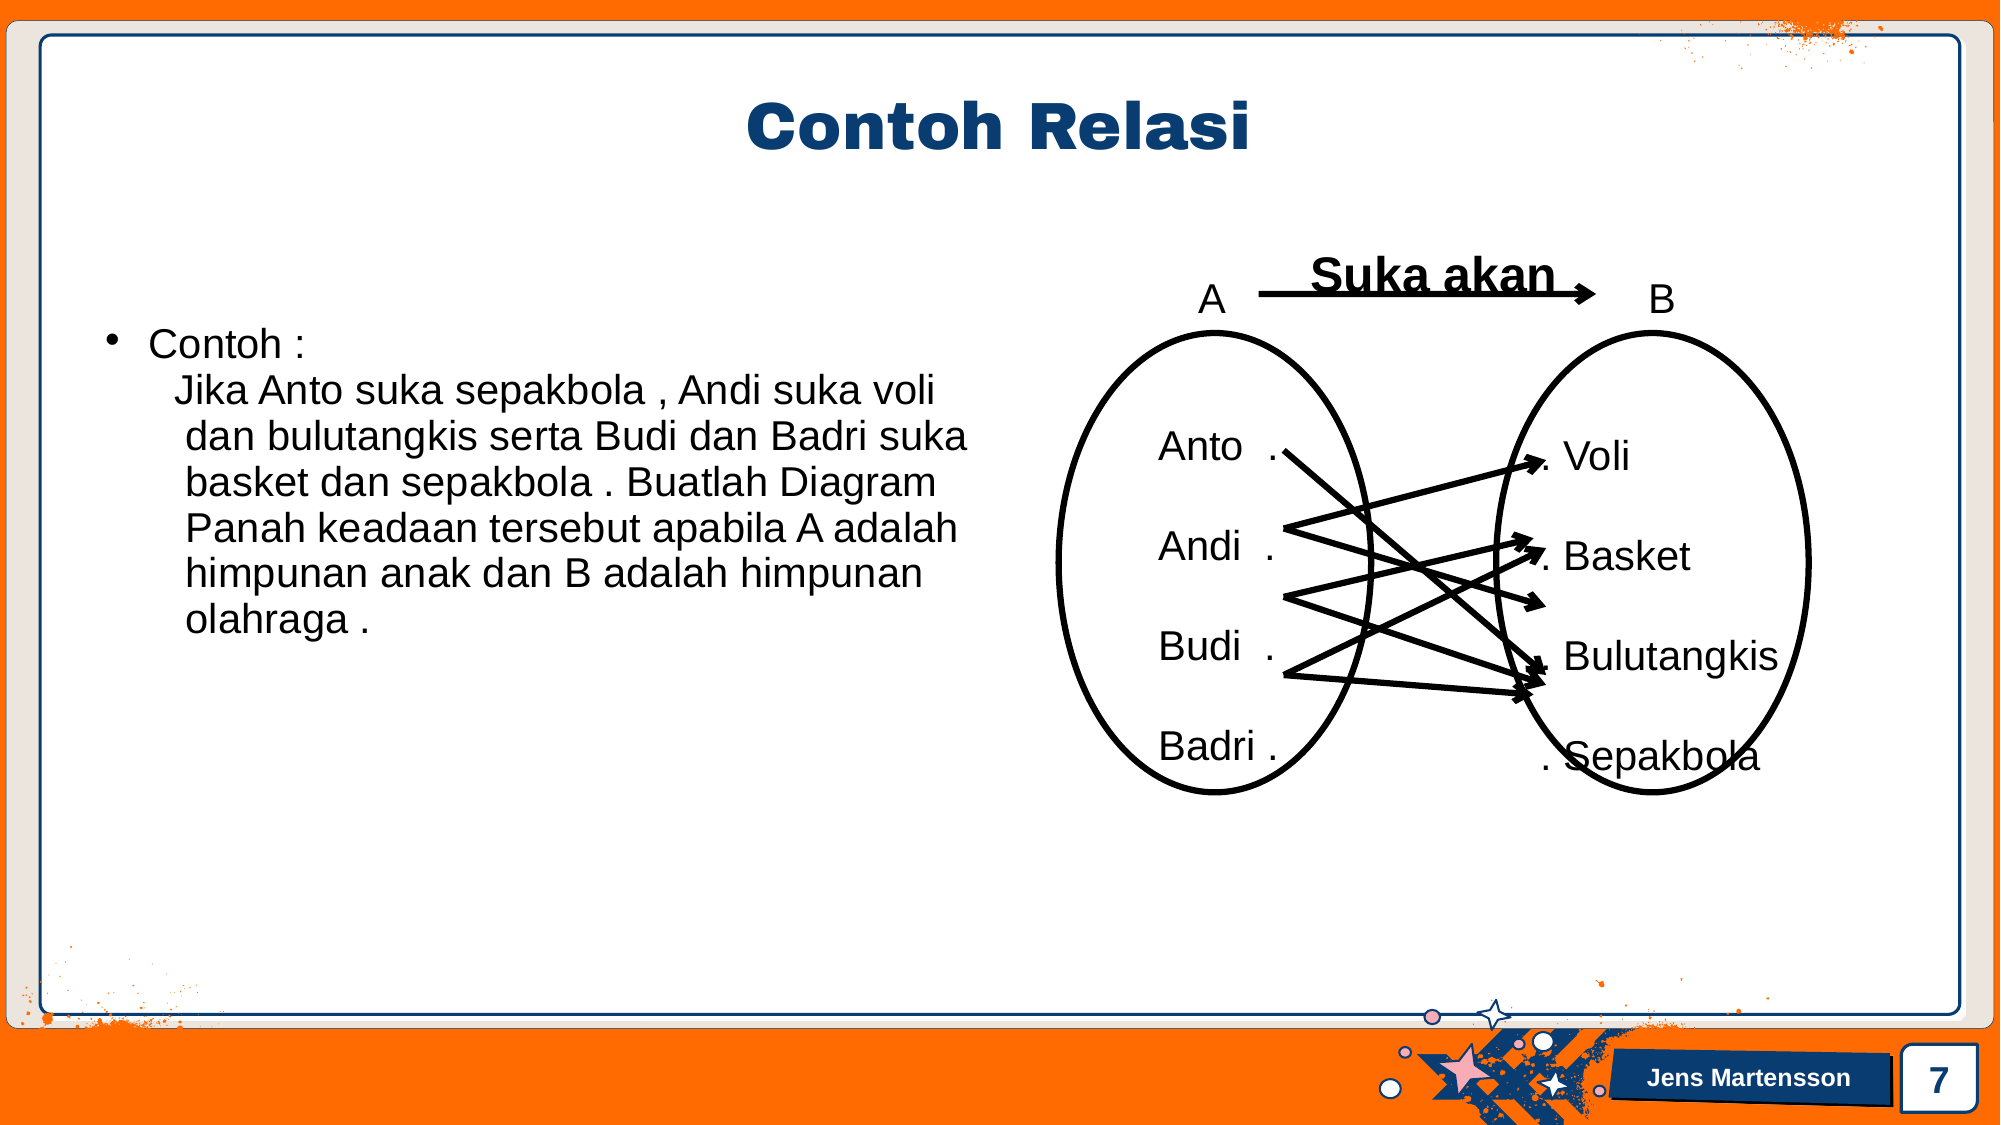

# Contoh Relasi
   Suka akan
A
B

Anto  .

Andi  .

Budi  .

Badri .
 . Voli

 . Basket

 . Bulutangkis

 . Sepakbola

Contoh :
      Jika Anto suka sepakbola , Andi suka voli
       dan bulutangkis serta Budi dan Badri suka
       basket dan sepakbola . Buatlah Diagram
       Panah keadaan tersebut apabila A adalah
       himpunan anak dan B adalah himpunan
       olahraga .

7